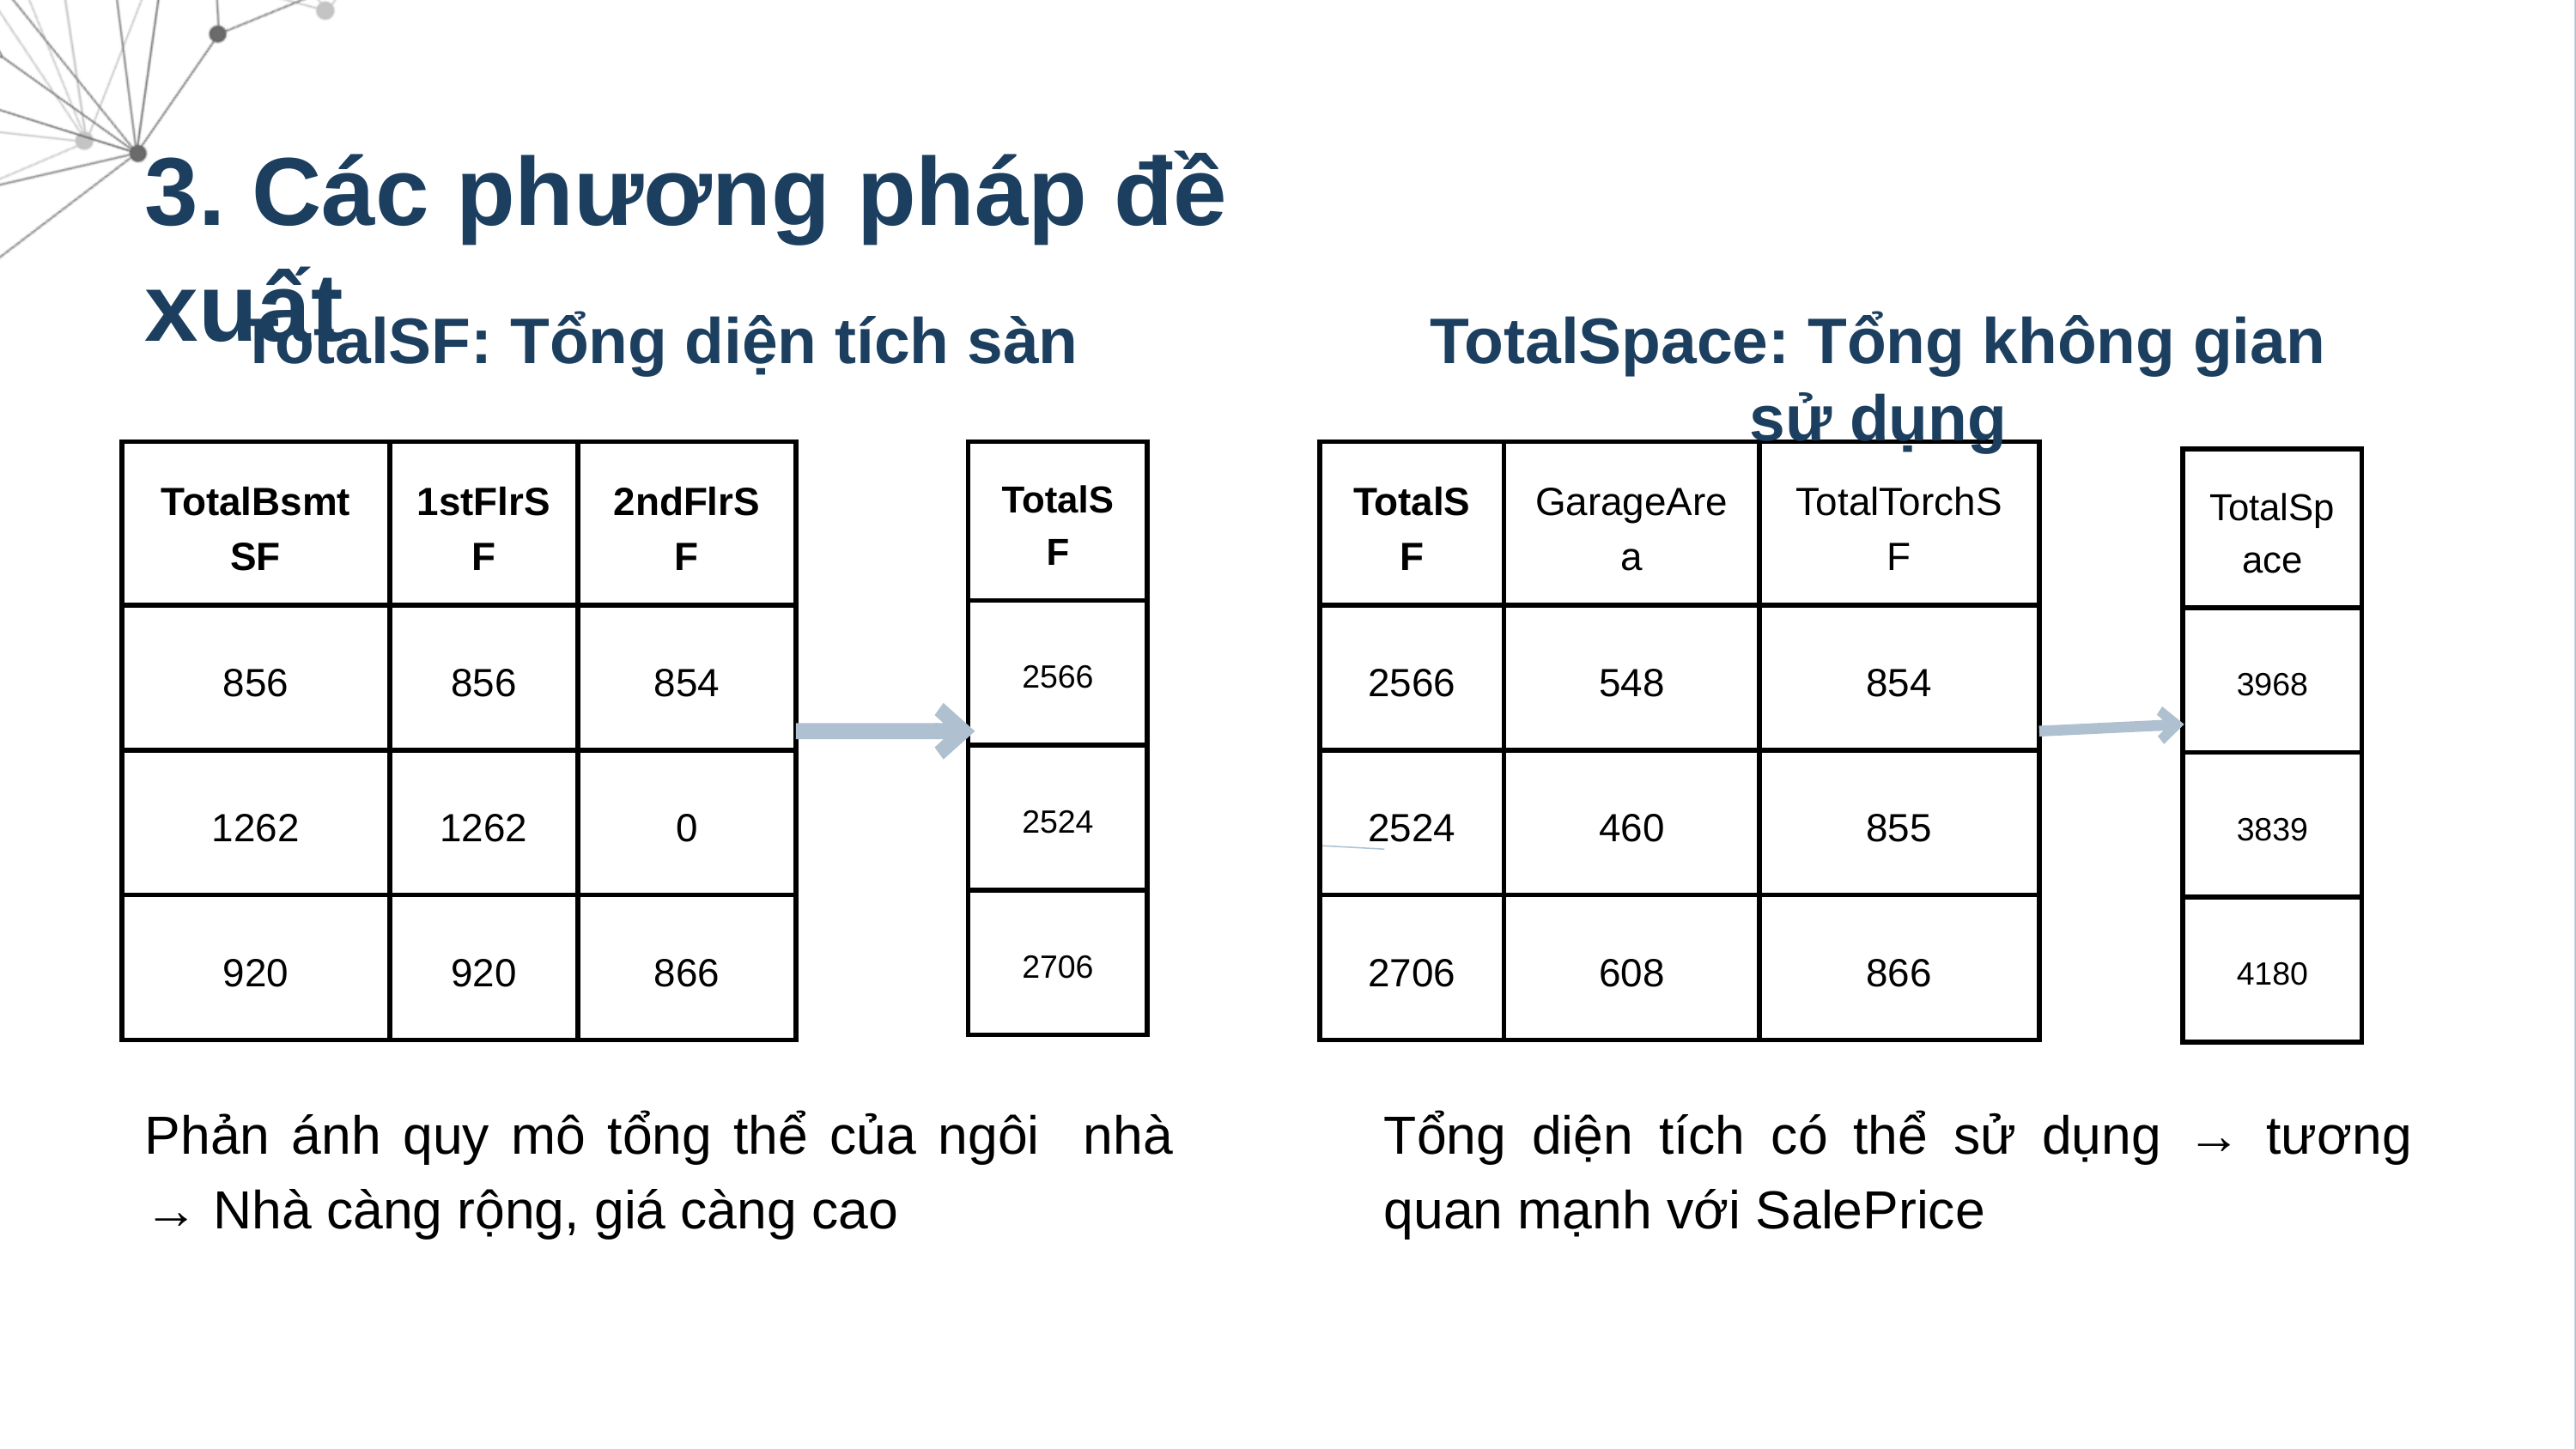

3. Các phương pháp đề xuất
TotalSF: Tổng diện tích sàn
TotalSpace: Tổng không gian sử dụng
| TotalBsmtSF | 1stFlrSF | 2ndFlrSF |
| --- | --- | --- |
| 856 | 856 | 854 |
| 1262 | 1262 | 0 |
| 920 | 920 | 866 |
| TotalSF |
| --- |
| 2566 |
| 2524 |
| 2706 |
| TotalSF | GarageArea | TotalTorchSF |
| --- | --- | --- |
| 2566 | 548 | 854 |
| 2524 | 460 | 855 |
| 2706 | 608 | 866 |
| TotalSpace |
| --- |
| 3968 |
| 3839 |
| 4180 |

Phản ánh quy mô tổng thể của ngôi  nhà → Nhà càng rộng, giá càng cao
Tổng diện tích có thể sử dụng → tương quan mạnh với SalePrice